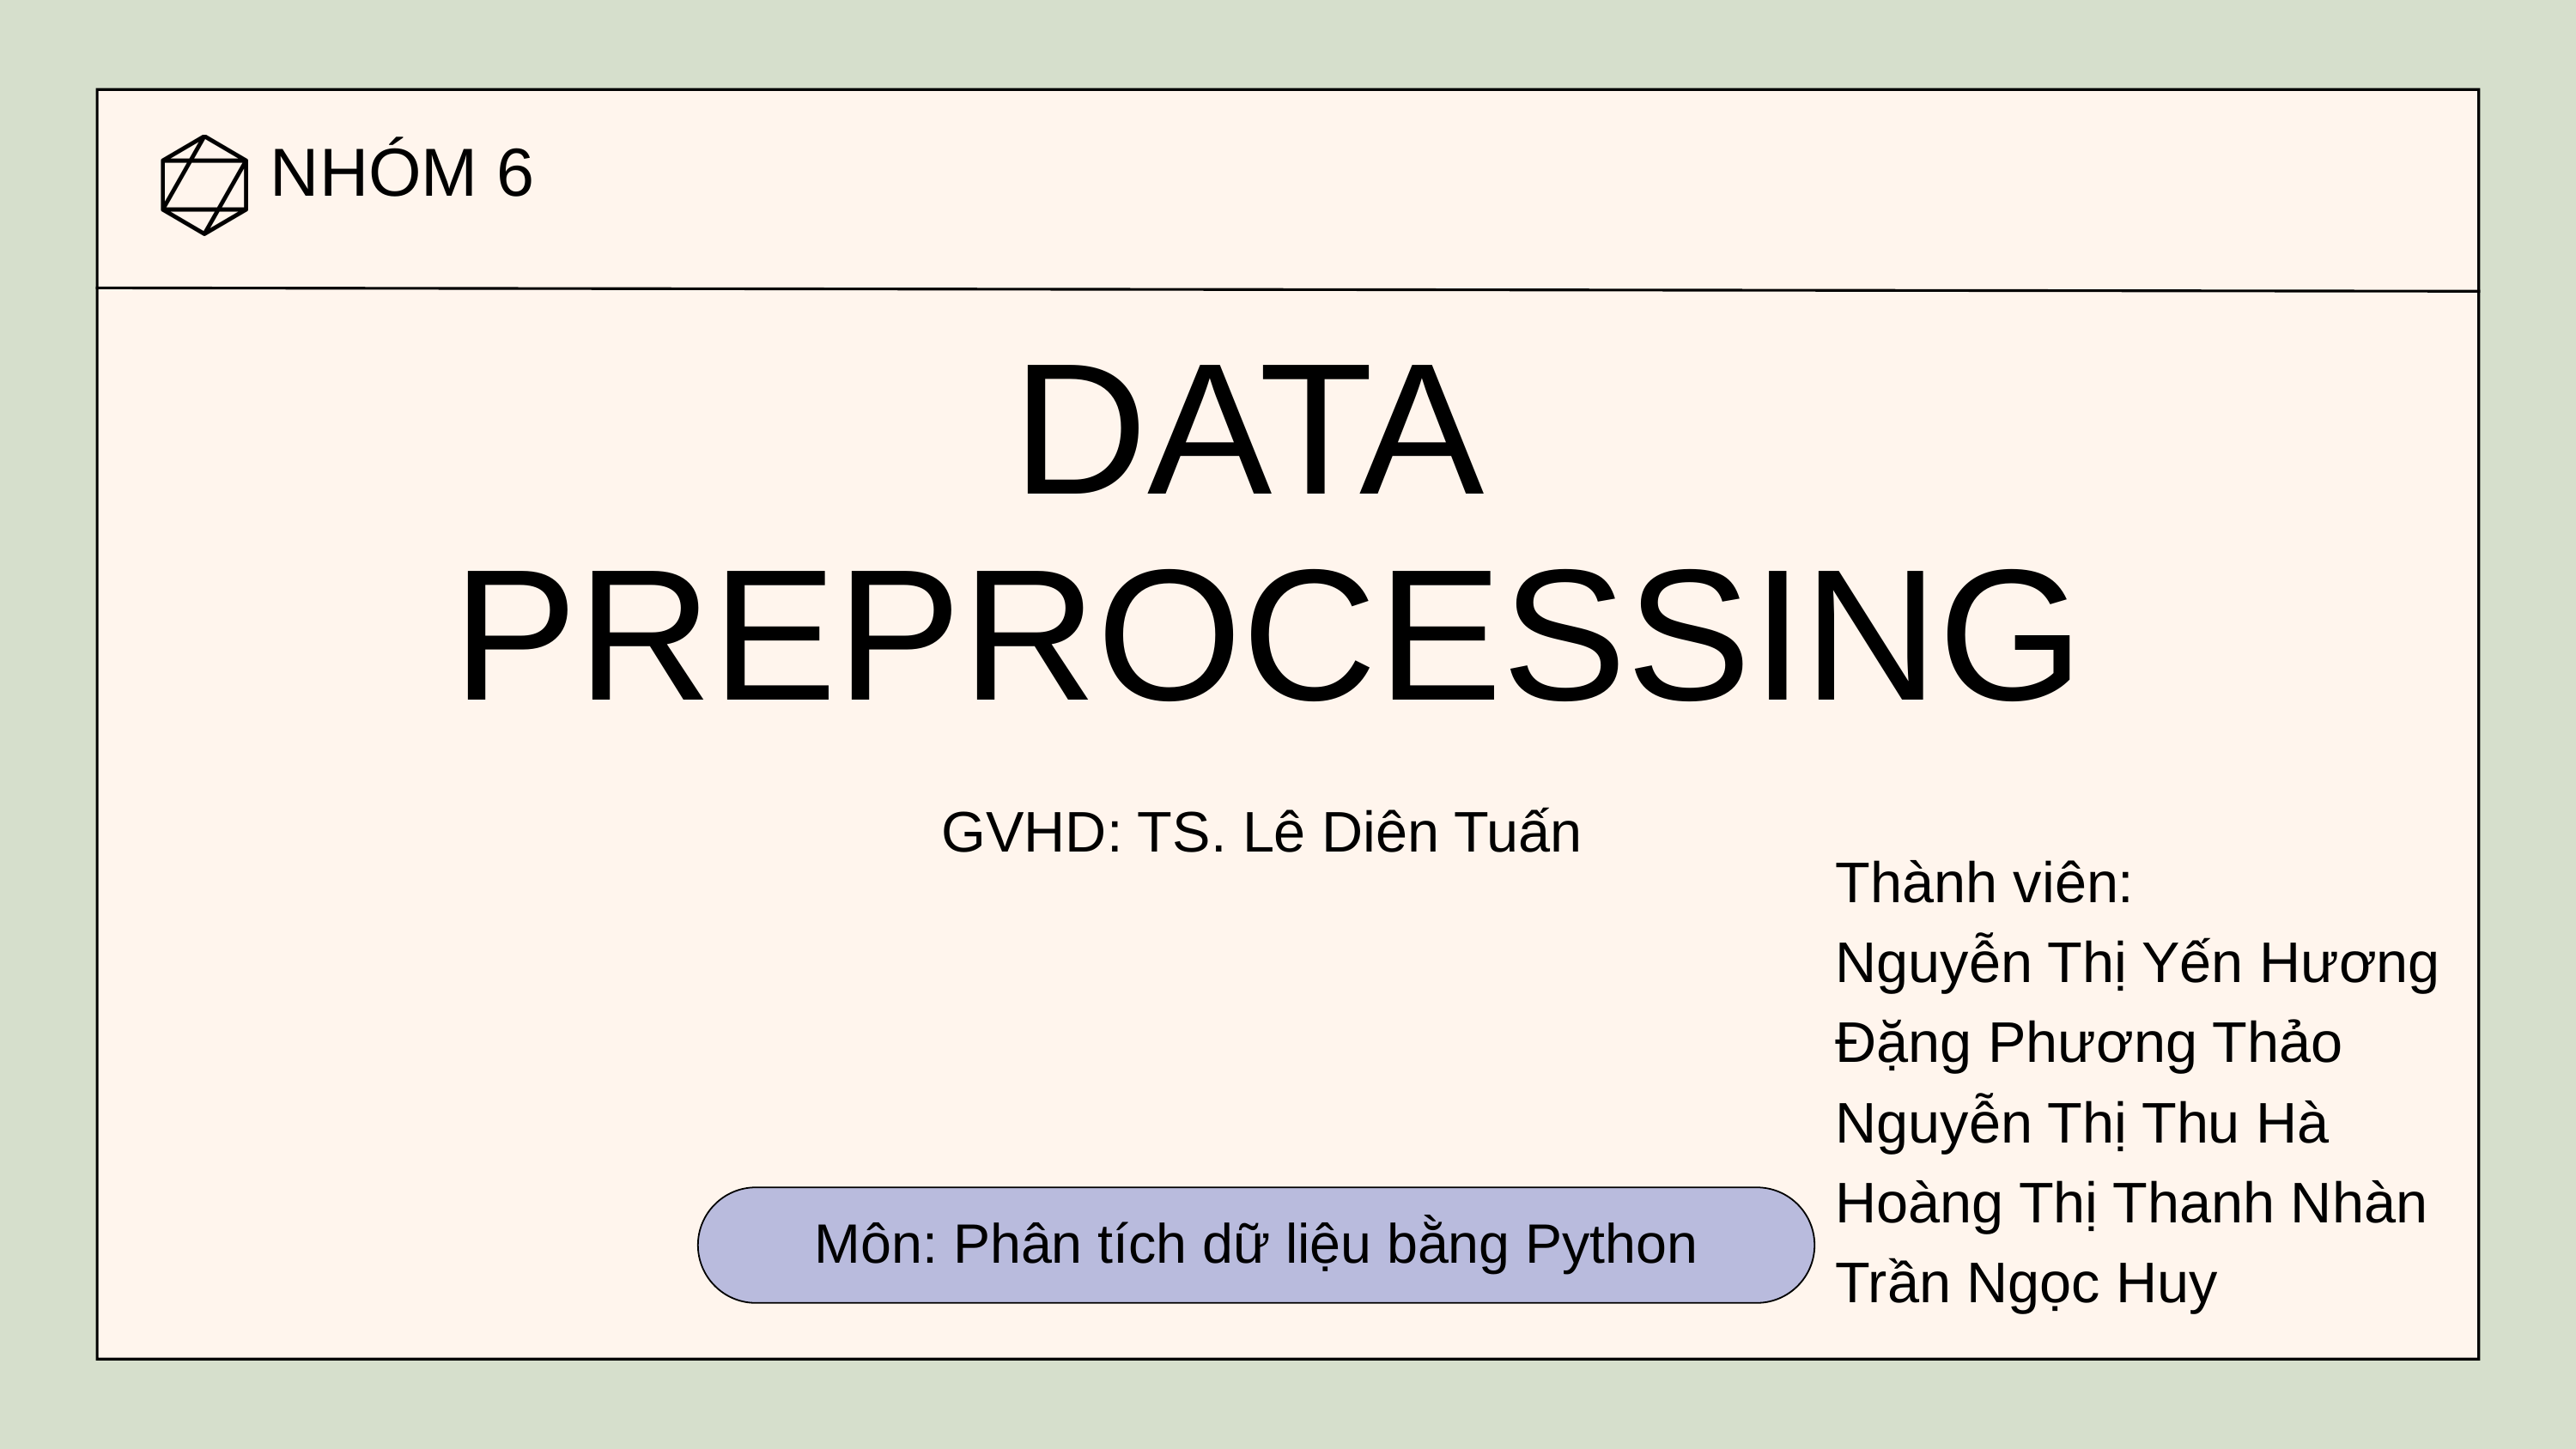

NHÓM 6

DATA
PREPROCESSING

GVHD: TS. Lê Diên Tuấn
Thành viên:
Nguyễn Thị Yến Hương
Đặng Phương Thảo
Nguyễn Thị Thu Hà
Hoàng Thị Thanh Nhàn
Trần Ngọc Huy

Môn: Phân tích dữ liệu bằng Python